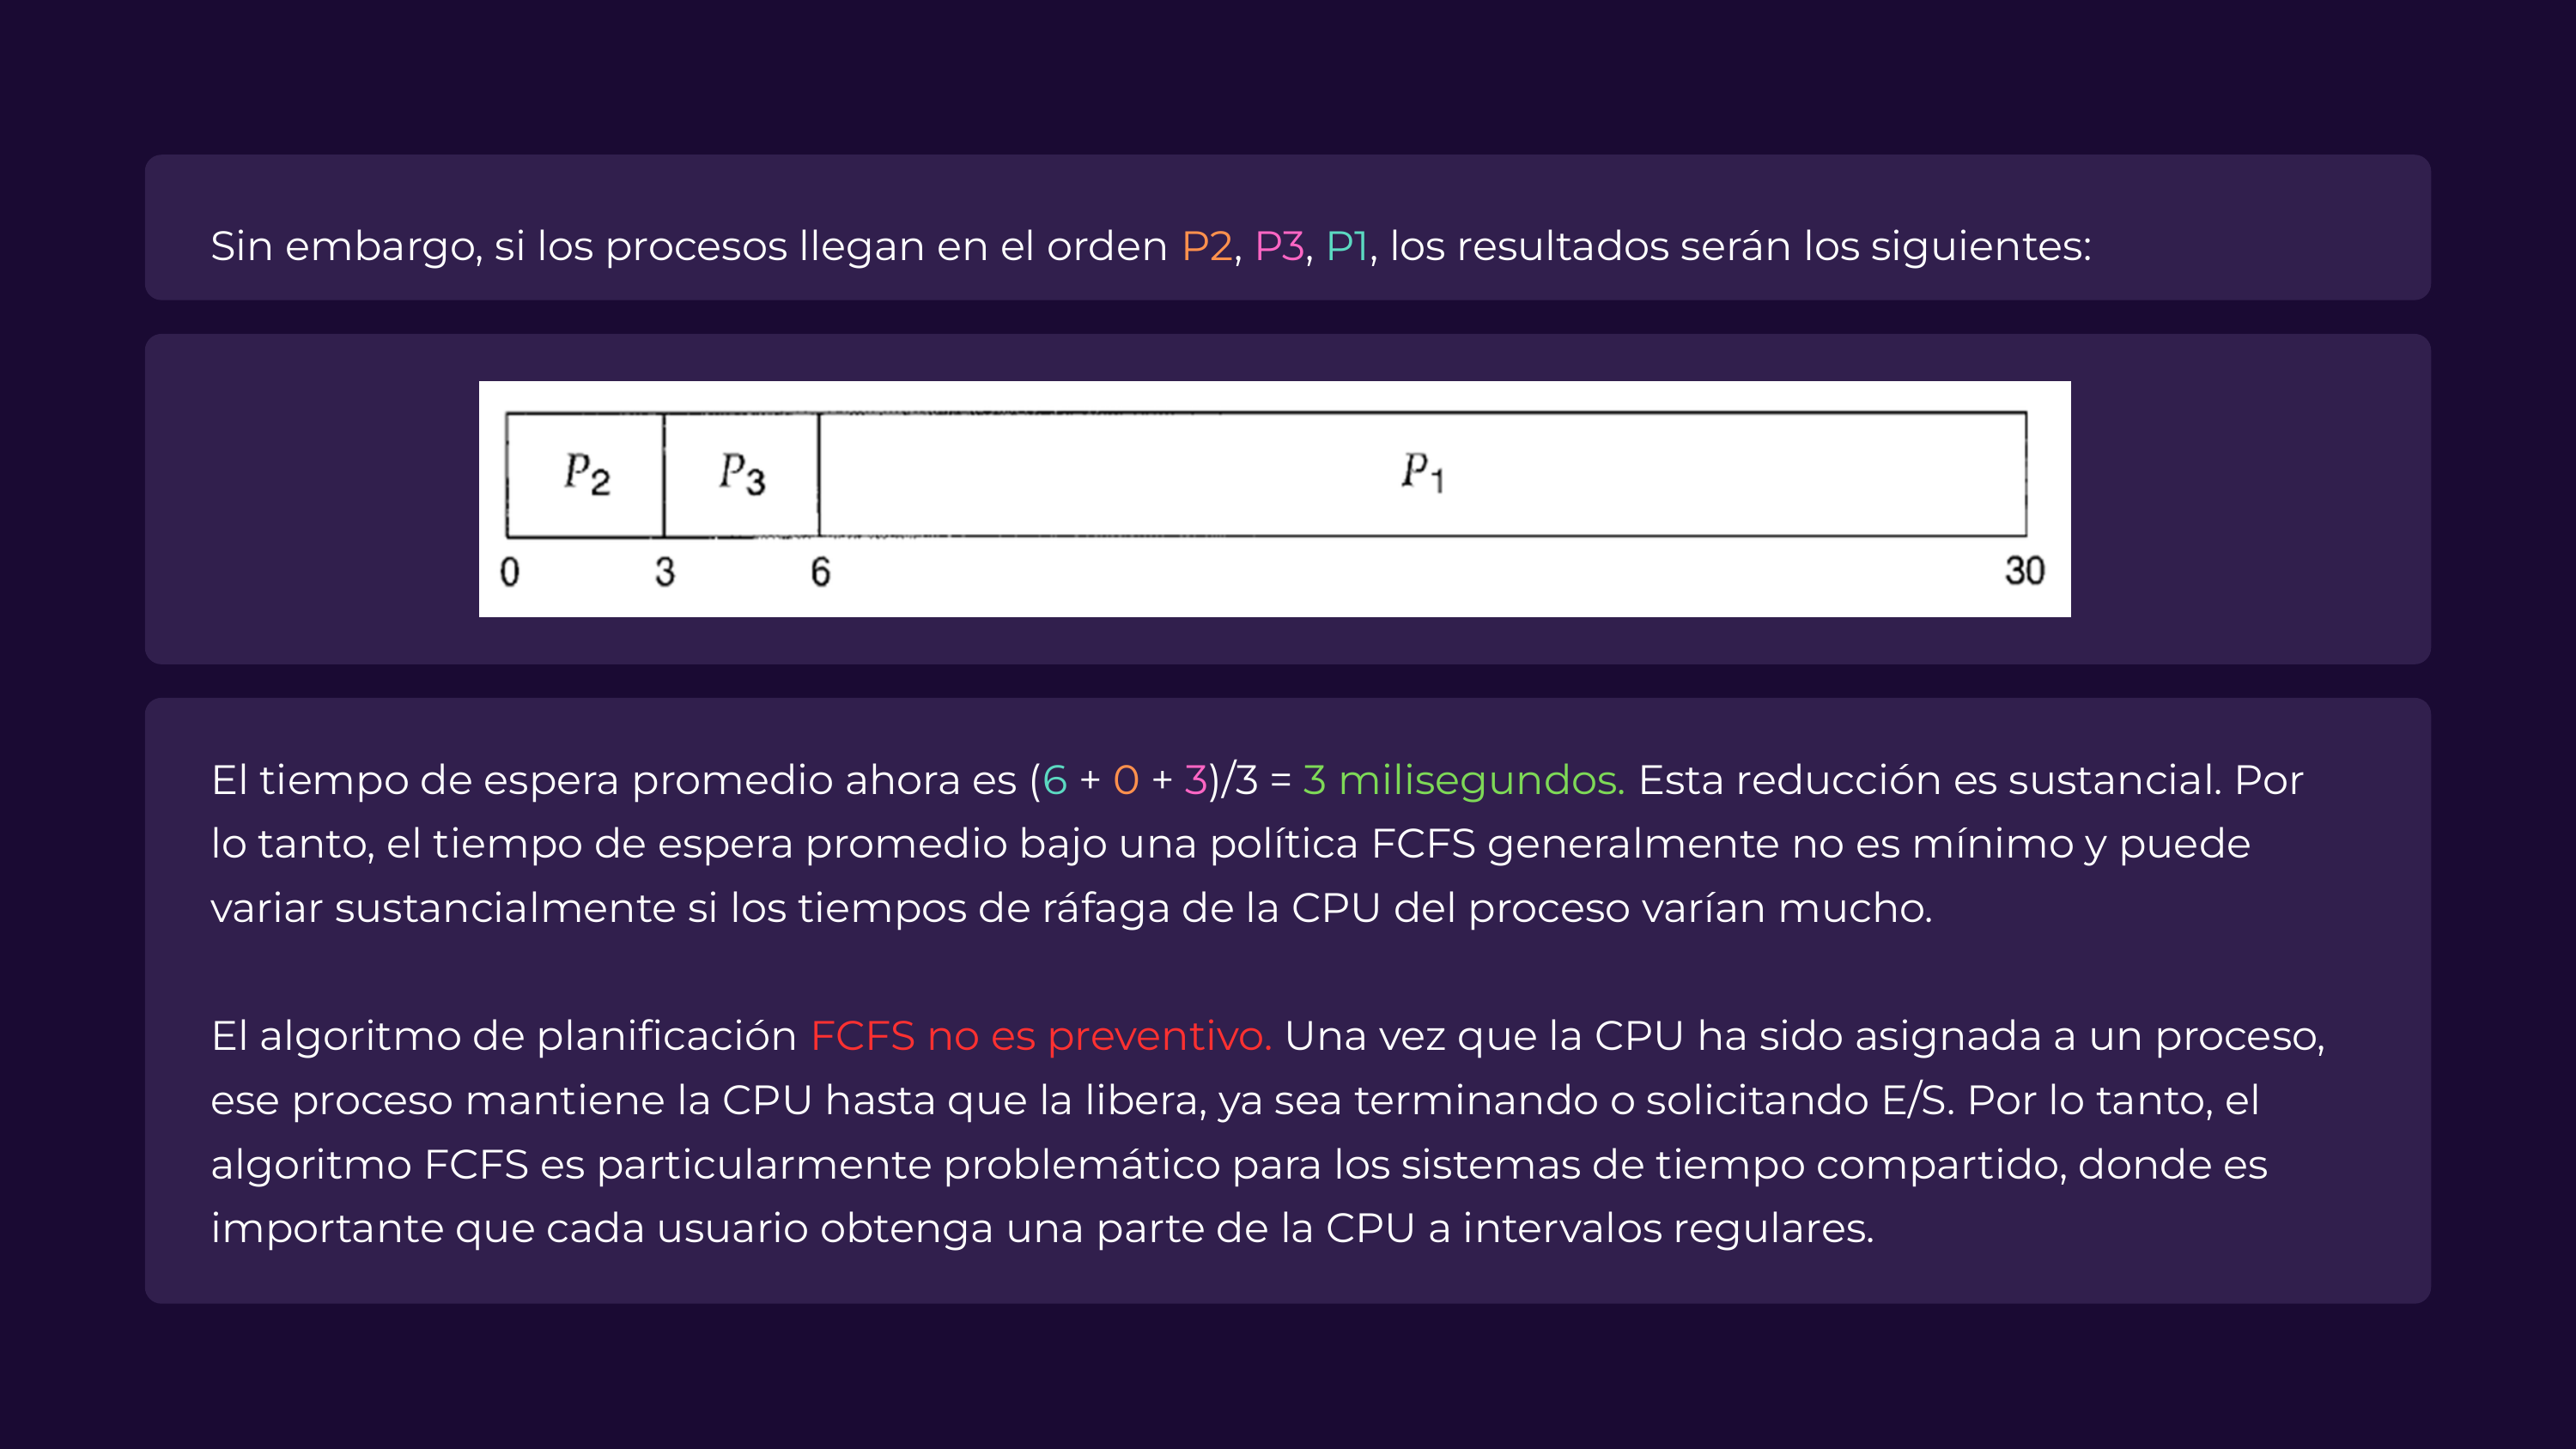

Sin embargo, si los procesos llegan en el orden P2, P3, P1, los resultados serán los siguientes:

El tiempo de espera promedio ahora es (6 + 0 + 3)/3 = 3 milisegundos. Esta reducción es sustancial. Por lo tanto, el tiempo de espera promedio bajo una política FCFS generalmente no es mínimo y puede variar sustancialmente si los tiempos de ráfaga de la CPU del proceso varían mucho.

El algoritmo de planificación FCFS no es preventivo. Una vez que la CPU ha sido asignada a un proceso, ese proceso mantiene la CPU hasta que la libera, ya sea terminando o solicitando E/S. Por lo tanto, el algoritmo FCFS es particularmente problemático para los sistemas de tiempo compartido, donde es importante que cada usuario obtenga una parte de la CPU a intervalos regulares.